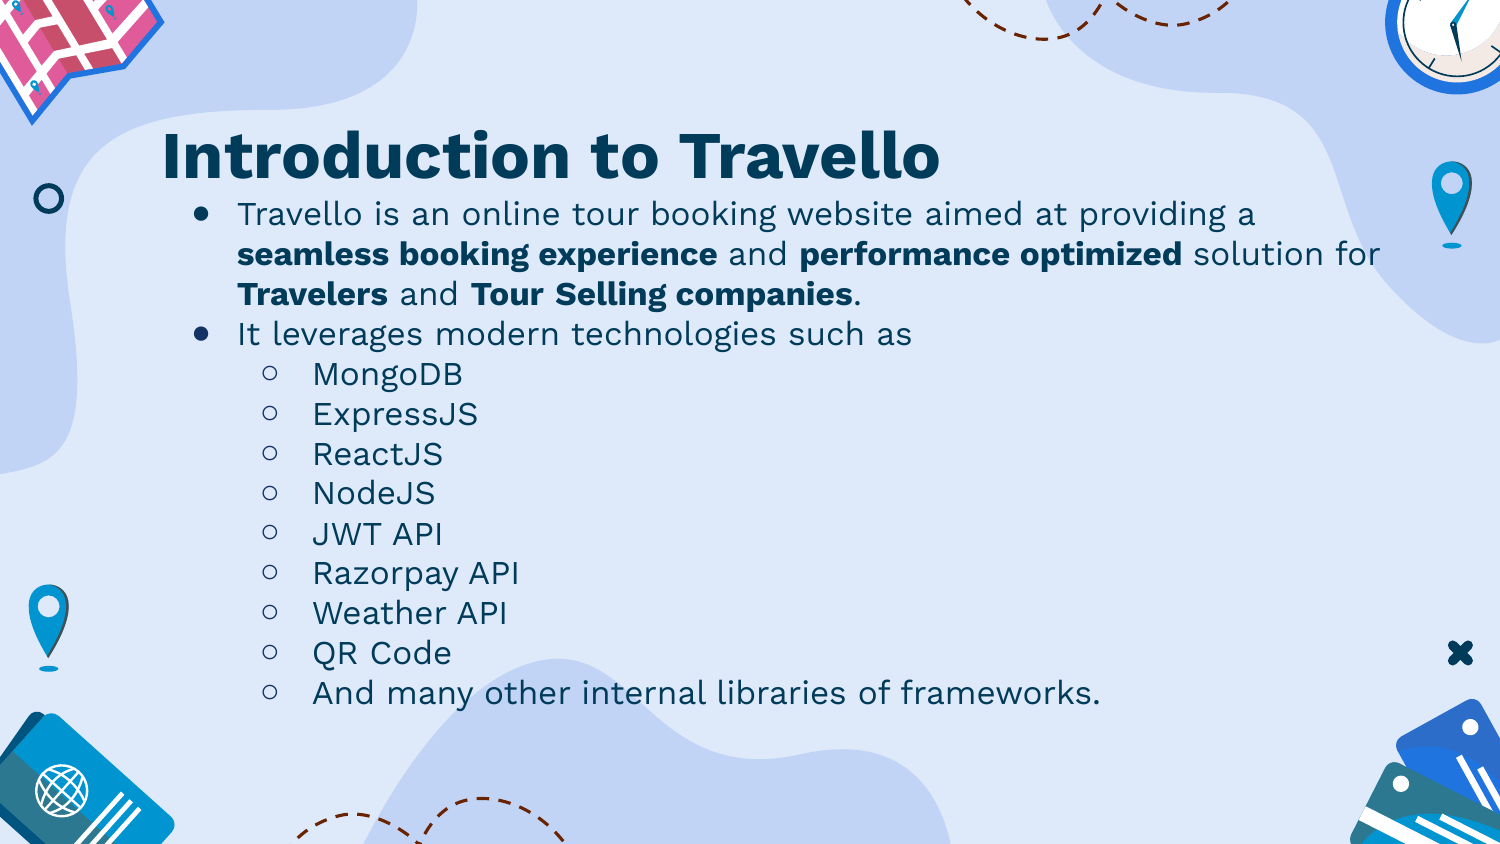

Introduction to Travello
Travello is an online tour booking website aimed at providing a seamless booking experience and performance optimized solution for Travelers and Tour Selling companies.
It leverages modern technologies such as
MongoDB
ExpressJS
ReactJS
NodeJS
JWT API
Razorpay API
Weather API
QR Code
And many other internal libraries of frameworks.